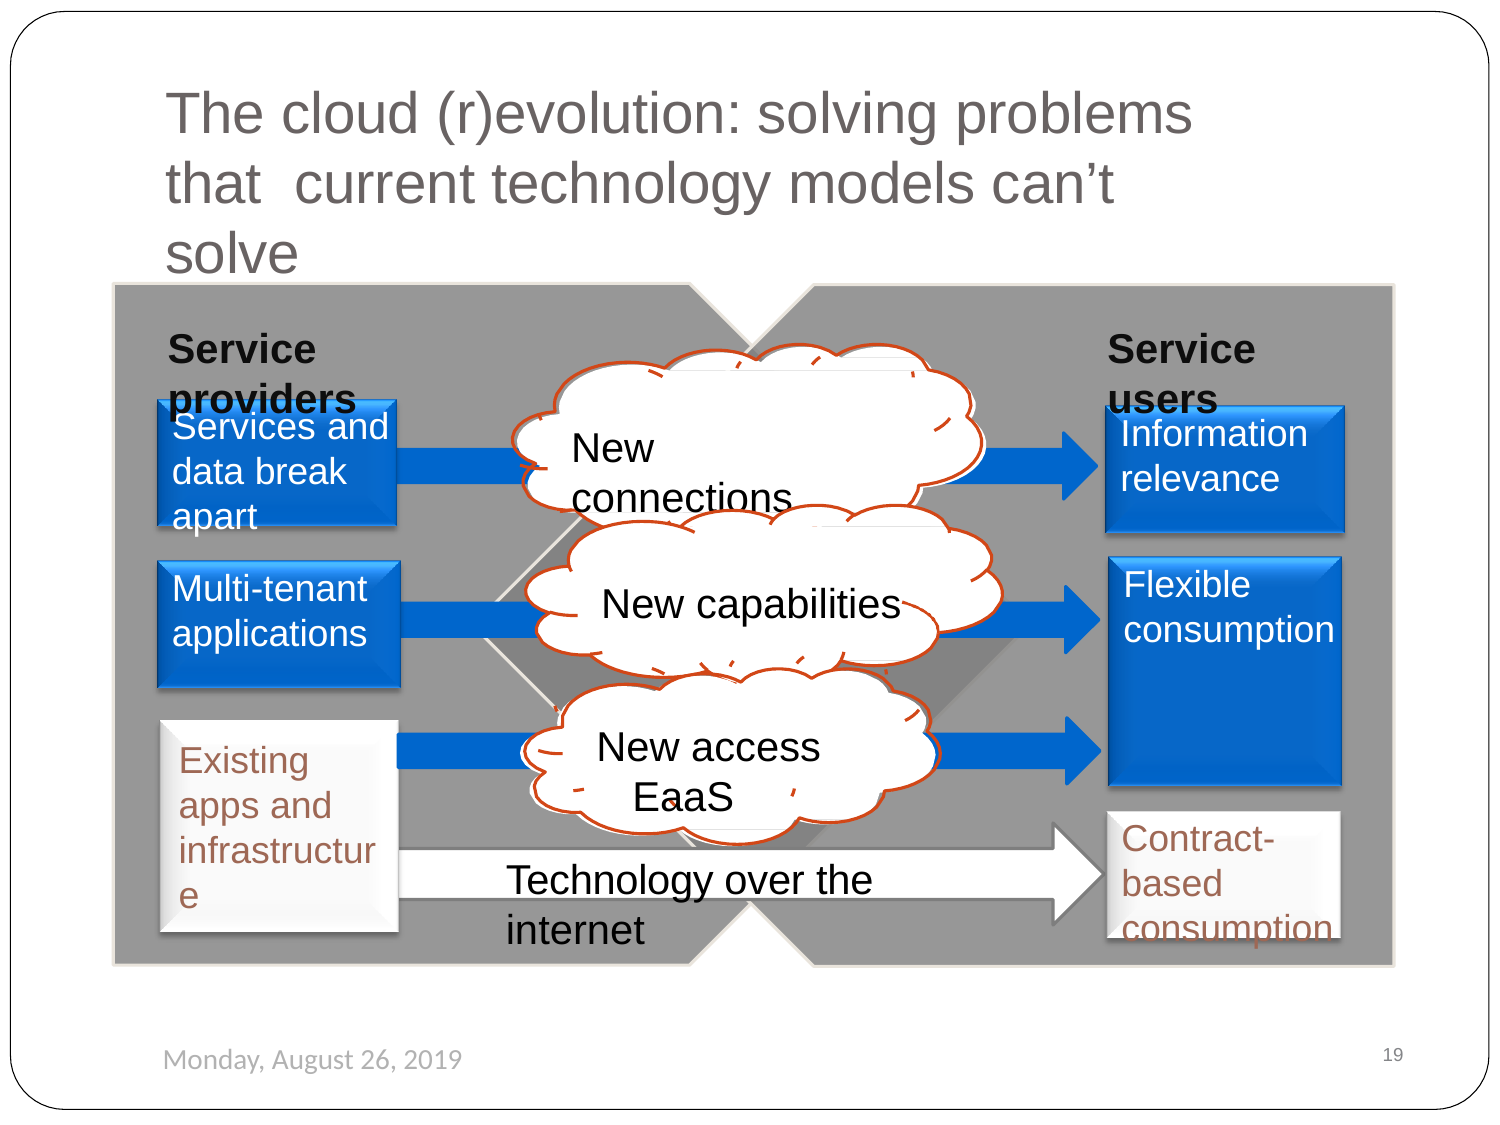

# The cloud (r)evolution: solving problems that  current technology models can’t solve

Service providers
Service users

Services and data break apart

Information  relevance

New connections

Flexible
consumption
Multi-tenant  applications

New capabilities

New access  EaaS
Existing apps and  infrastructure

Contract-based  consumption

Technology over the internet
31
Monday, August 26, 2019
19